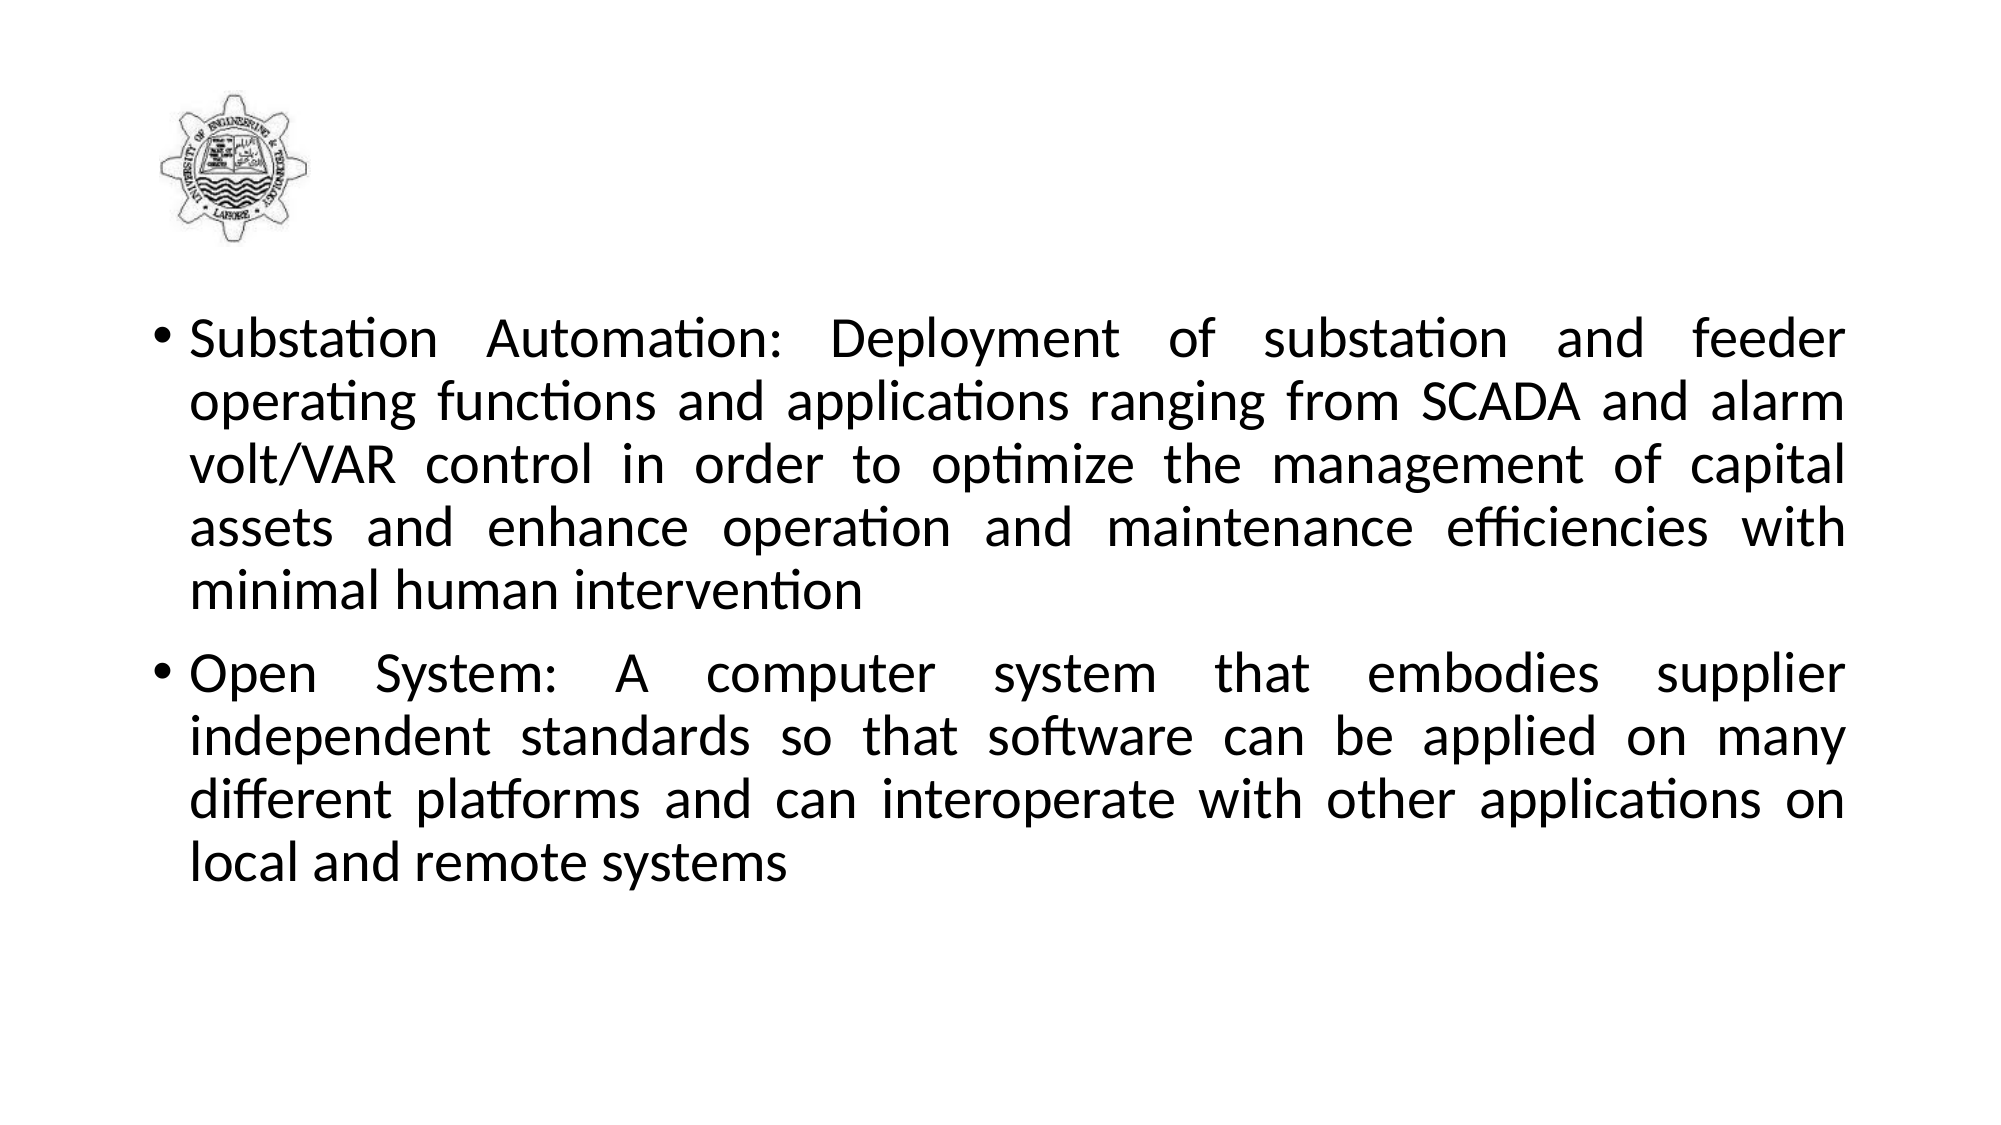

#
Substation Automation: Deployment of substation and feeder operating functions and applications ranging from SCADA and alarm volt/VAR control in order to optimize the management of capital assets and enhance operation and maintenance efficiencies with minimal human intervention
Open System: A computer system that embodies supplier independent standards so that software can be applied on many different platforms and can interoperate with other applications on local and remote systems